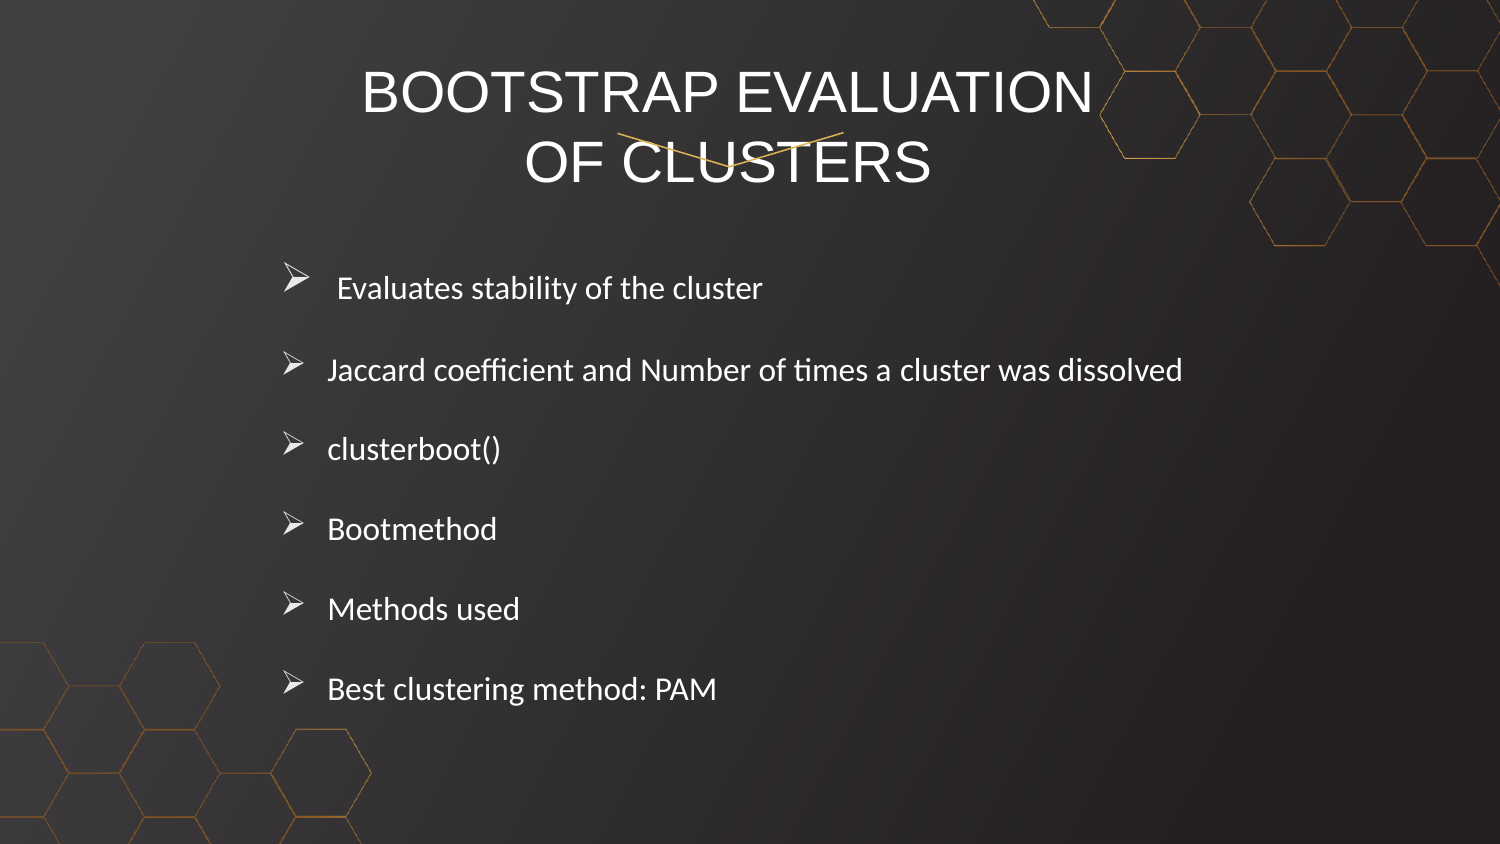

# BOOTSTRAP EVALUATION OF CLUSTERS

 Evaluates stability of the cluster​

Jaccard coefficient and Number of times a cluster was dissolved

clusterboot()​

Bootmethod​

Methods used​

Best clustering method: PAM